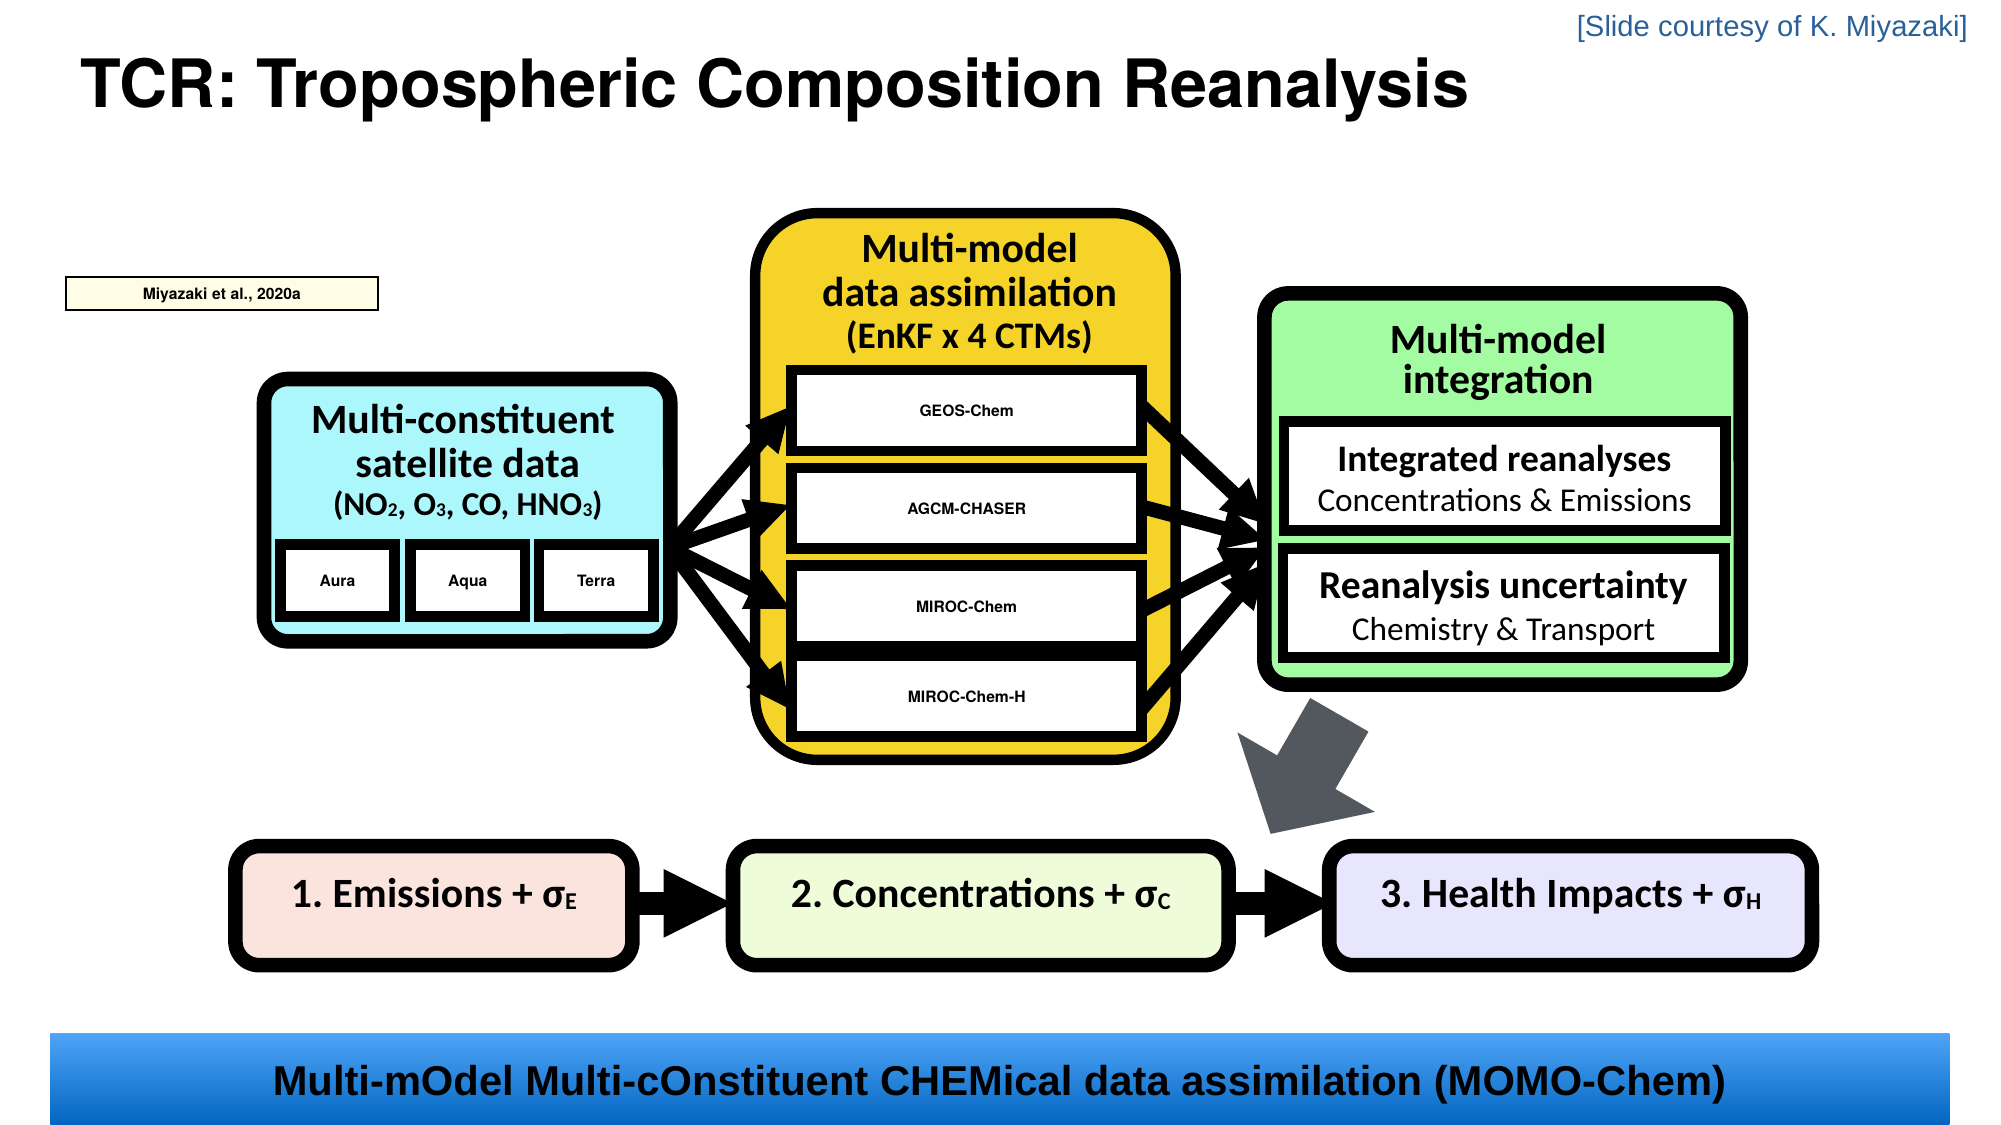

[Slide courtesy of K. Miyazaki]
TCR: Tropospheric Composition Reanalysis

Multi-model
data assimilation
(EnKF x 4 CTMs)

Multi-model
integration
GEOS-Chem

Multi-constituent
satellite data
(NO2, O3, CO, HNO3)

Integrated reanalyses
Concentrations & Emissions
AGCM-CHASER

Aura
Aqua
Terra

Reanalysis uncertainty
Chemistry & Transport

MIROC-Chem
MIROC-Chem-H

1. Emissions + σE
2. Concentrations + σC
3. Health Impacts + σH

Miyazaki et al., 2020a
Multi-mOdel Multi-cOnstituent CHEMical data assimilation (MOMO-Chem)